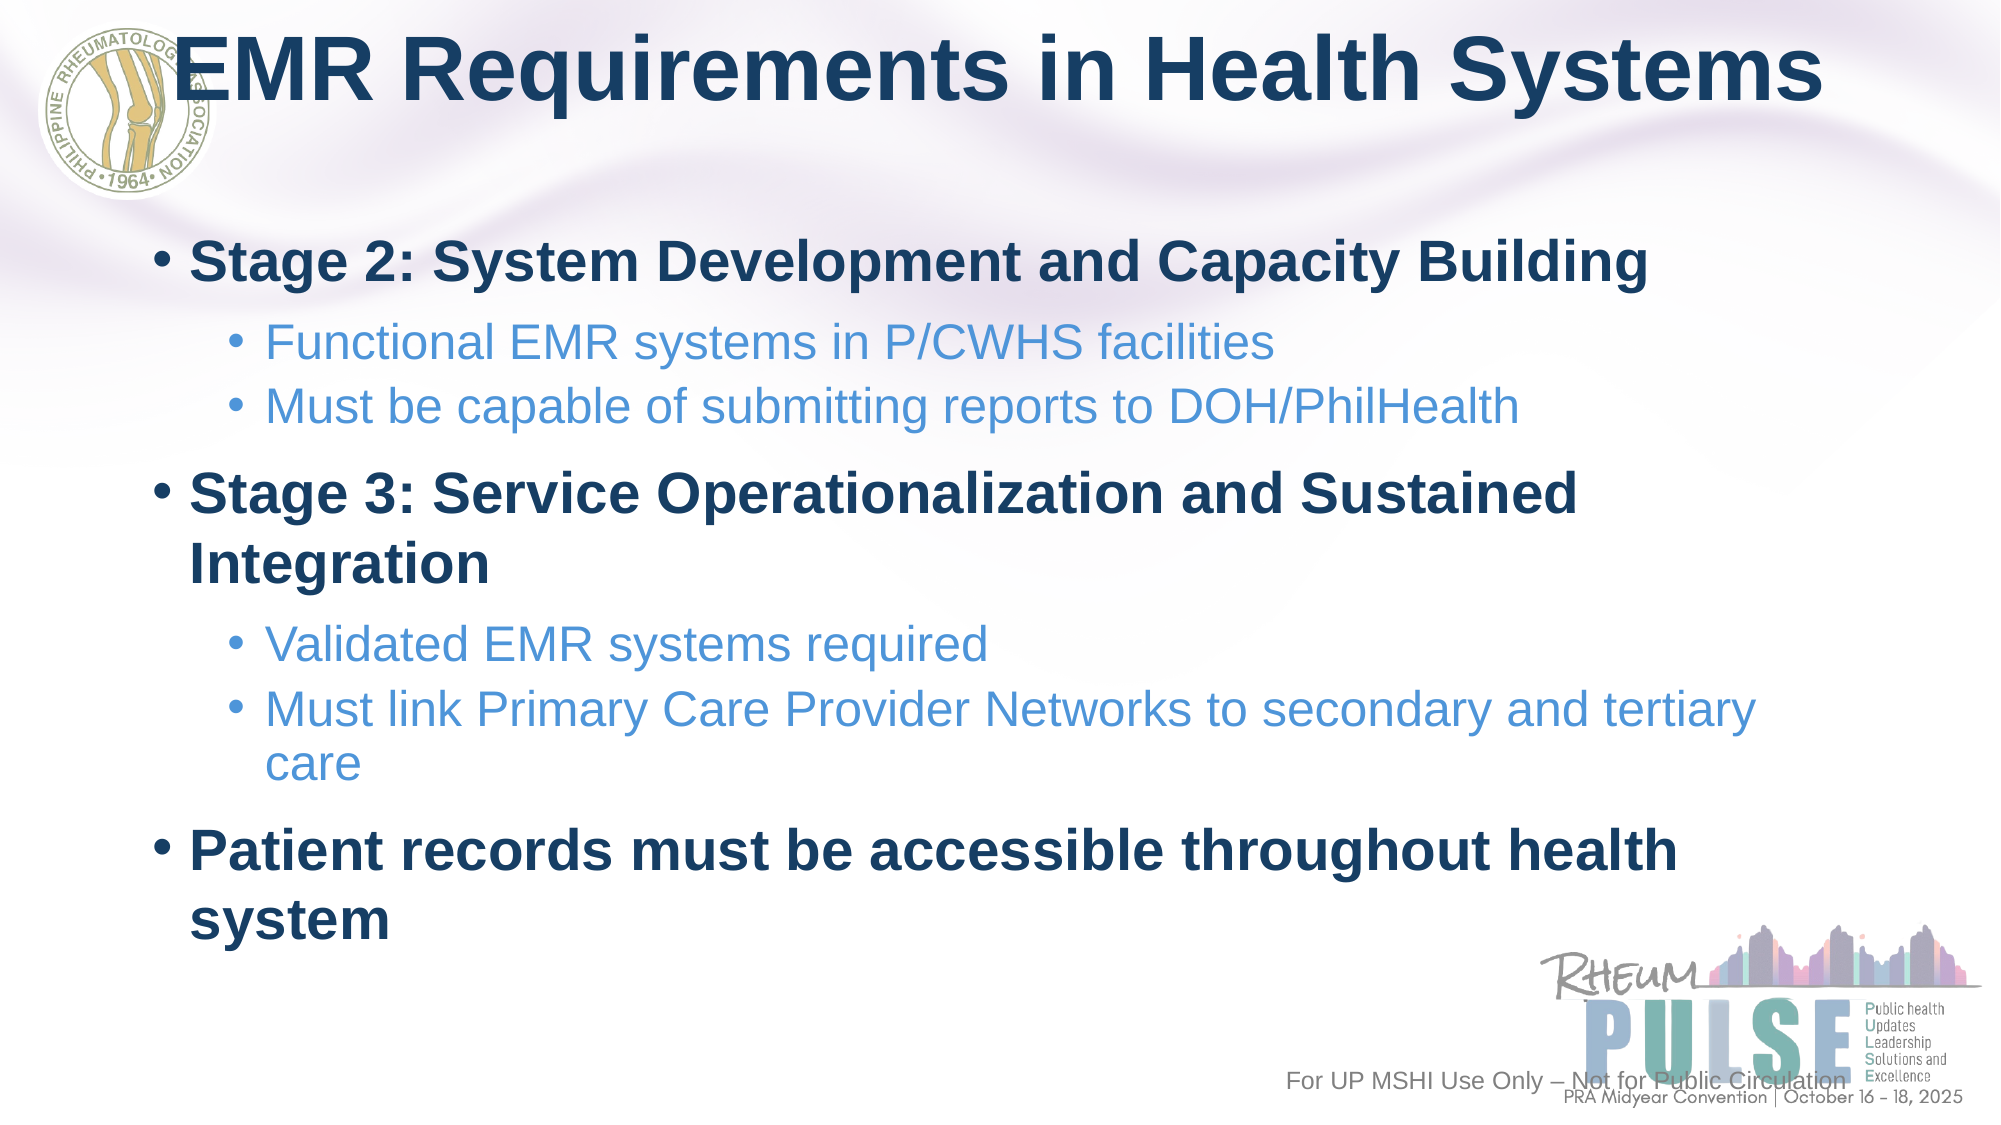

# EMR Requirements in Health Systems
Stage 2: System Development and Capacity Building
Functional EMR systems in P/CWHS facilities
Must be capable of submitting reports to DOH/PhilHealth
Stage 3: Service Operationalization and Sustained Integration
Validated EMR systems required
Must link Primary Care Provider Networks to secondary and tertiary care
Patient records must be accessible throughout health system